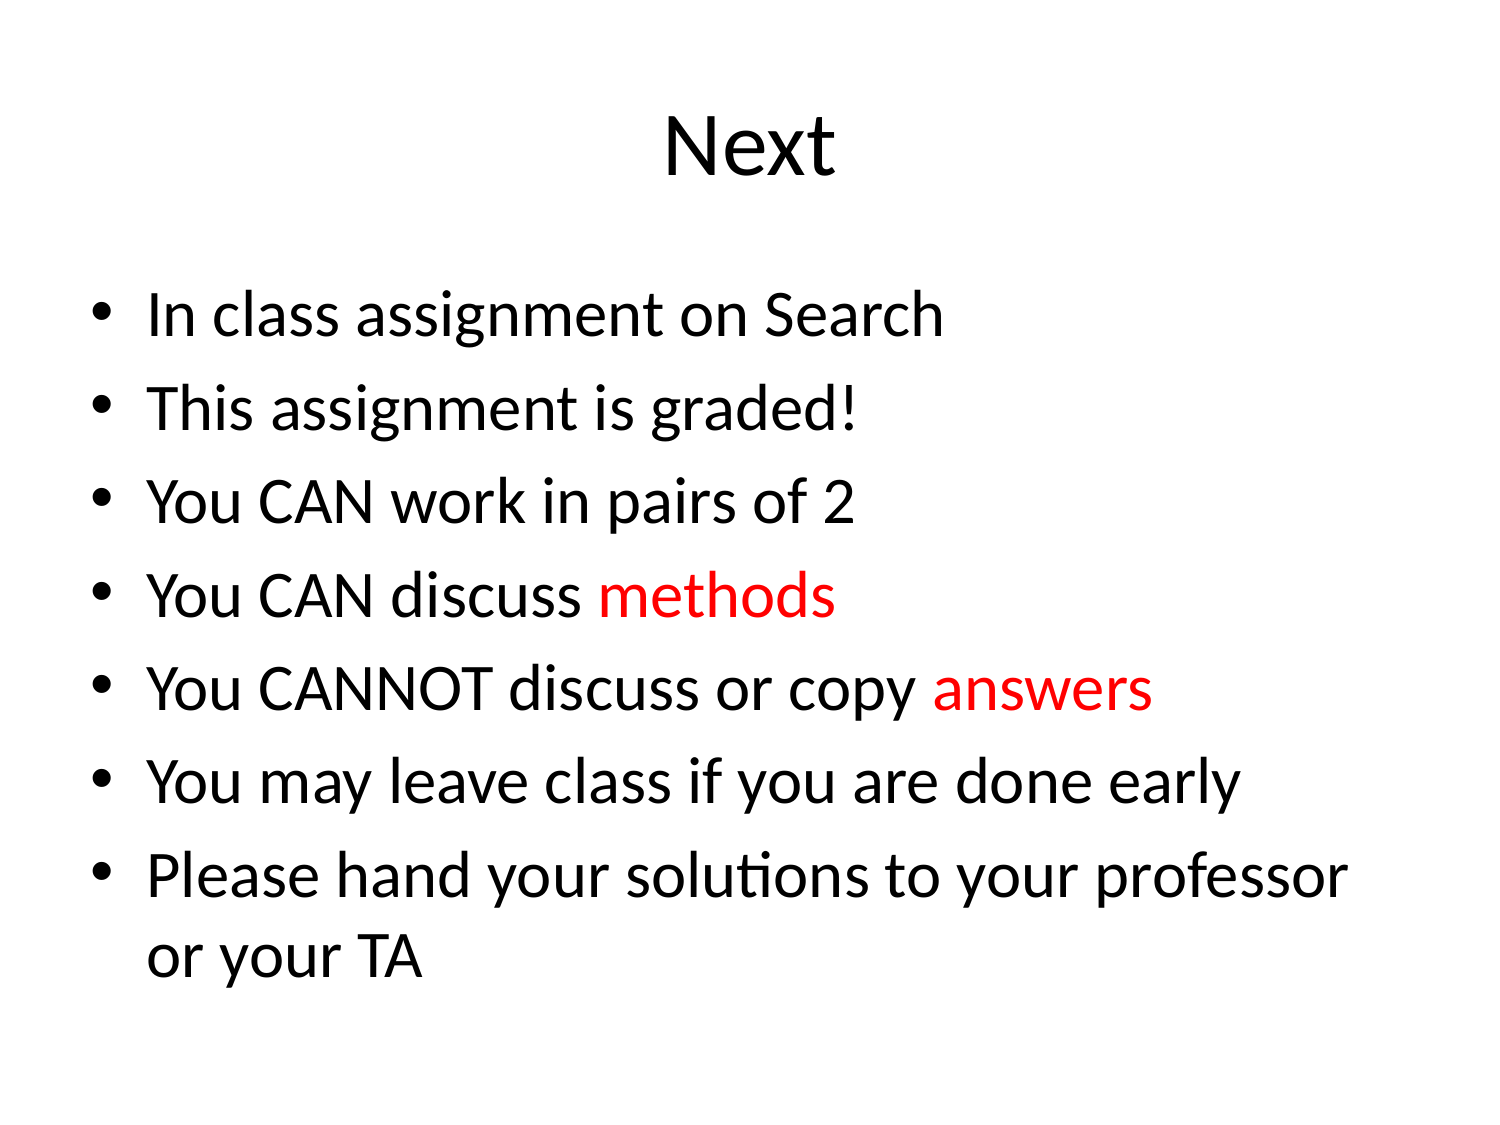

# Next
In class assignment on Search
This assignment is graded!
You CAN work in pairs of 2
You CAN discuss methods
You CANNOT discuss or copy answers
You may leave class if you are done early
Please hand your solutions to your professor or your TA